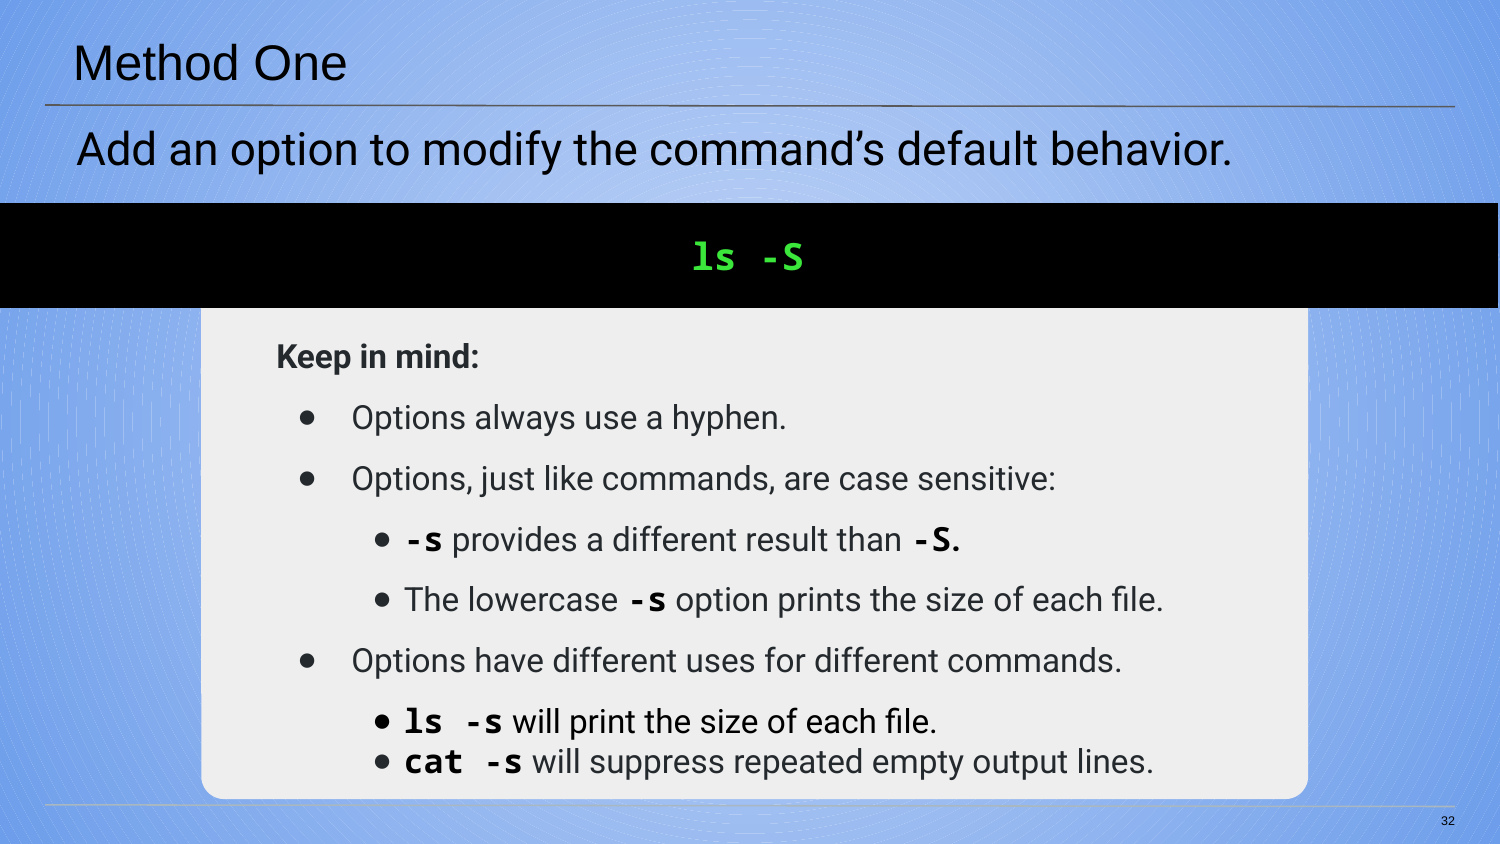

# Method One

Add an option to modify the command’s default behavior.
ls -S

Keep in mind:
Options always use a hyphen.
Options, just like commands, are case sensitive:
-s provides a different result than -S.
The lowercase -s option prints the size of each file.
Options have different uses for different commands.
ls -s will print the size of each file.
cat -s will suppress repeated empty output lines.
32